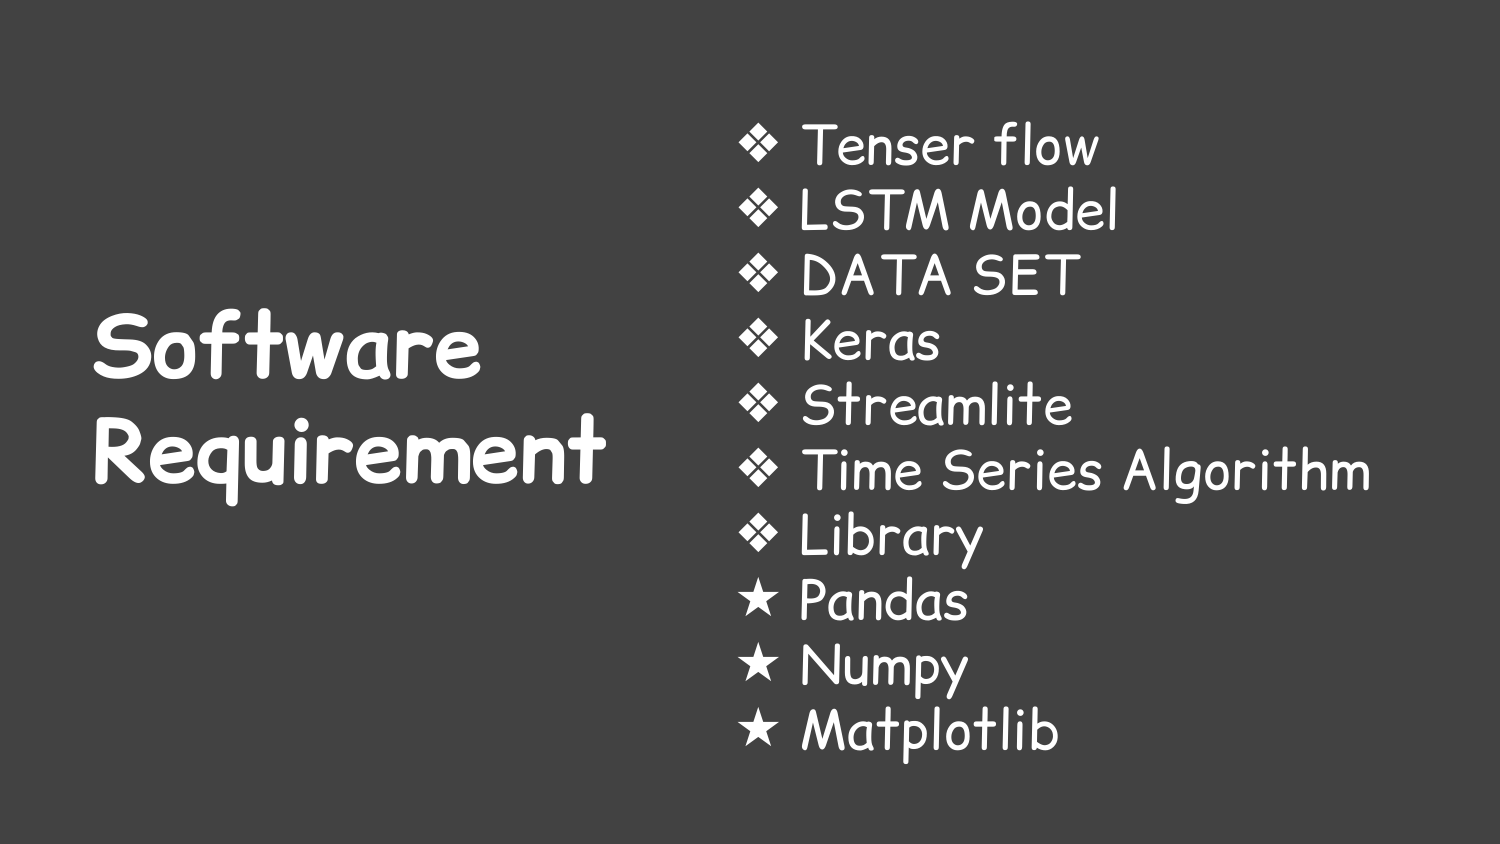

Tenser flow
LSTM Model
DATA SET
Keras
Streamlite
Time Series Algorithm
Library
Pandas
Numpy
Matplotlib
# Software Requirement